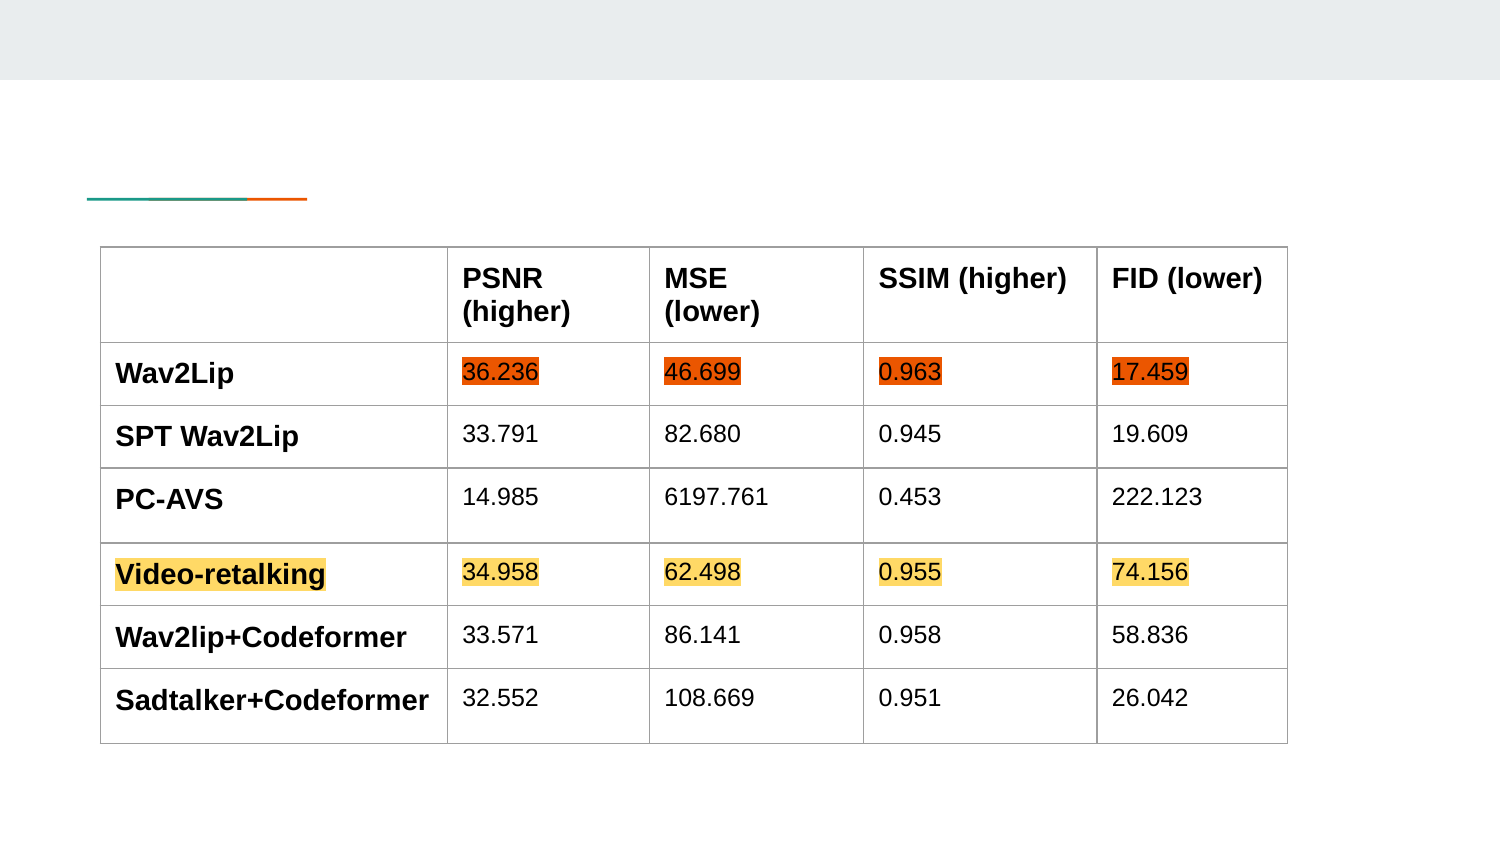

|  | PSNR (higher) | MSE (lower) | SSIM (higher) | FID (lower) |
| --- | --- | --- | --- | --- |
| Wav2Lip | 36.236 | 46.699 | 0.963 | 17.459 |
| SPT Wav2Lip | 33.791 | 82.680 | 0.945 | 19.609 |
| PC-AVS | 14.985 | 6197.761 | 0.453 | 222.123 |
| Video-retalking | 34.958 | 62.498 | 0.955 | 74.156 |
| Wav2lip+Codeformer | 33.571 | 86.141 | 0.958 | 58.836 |
| Sadtalker+Codeformer | 32.552 | 108.669 | 0.951 | 26.042 |